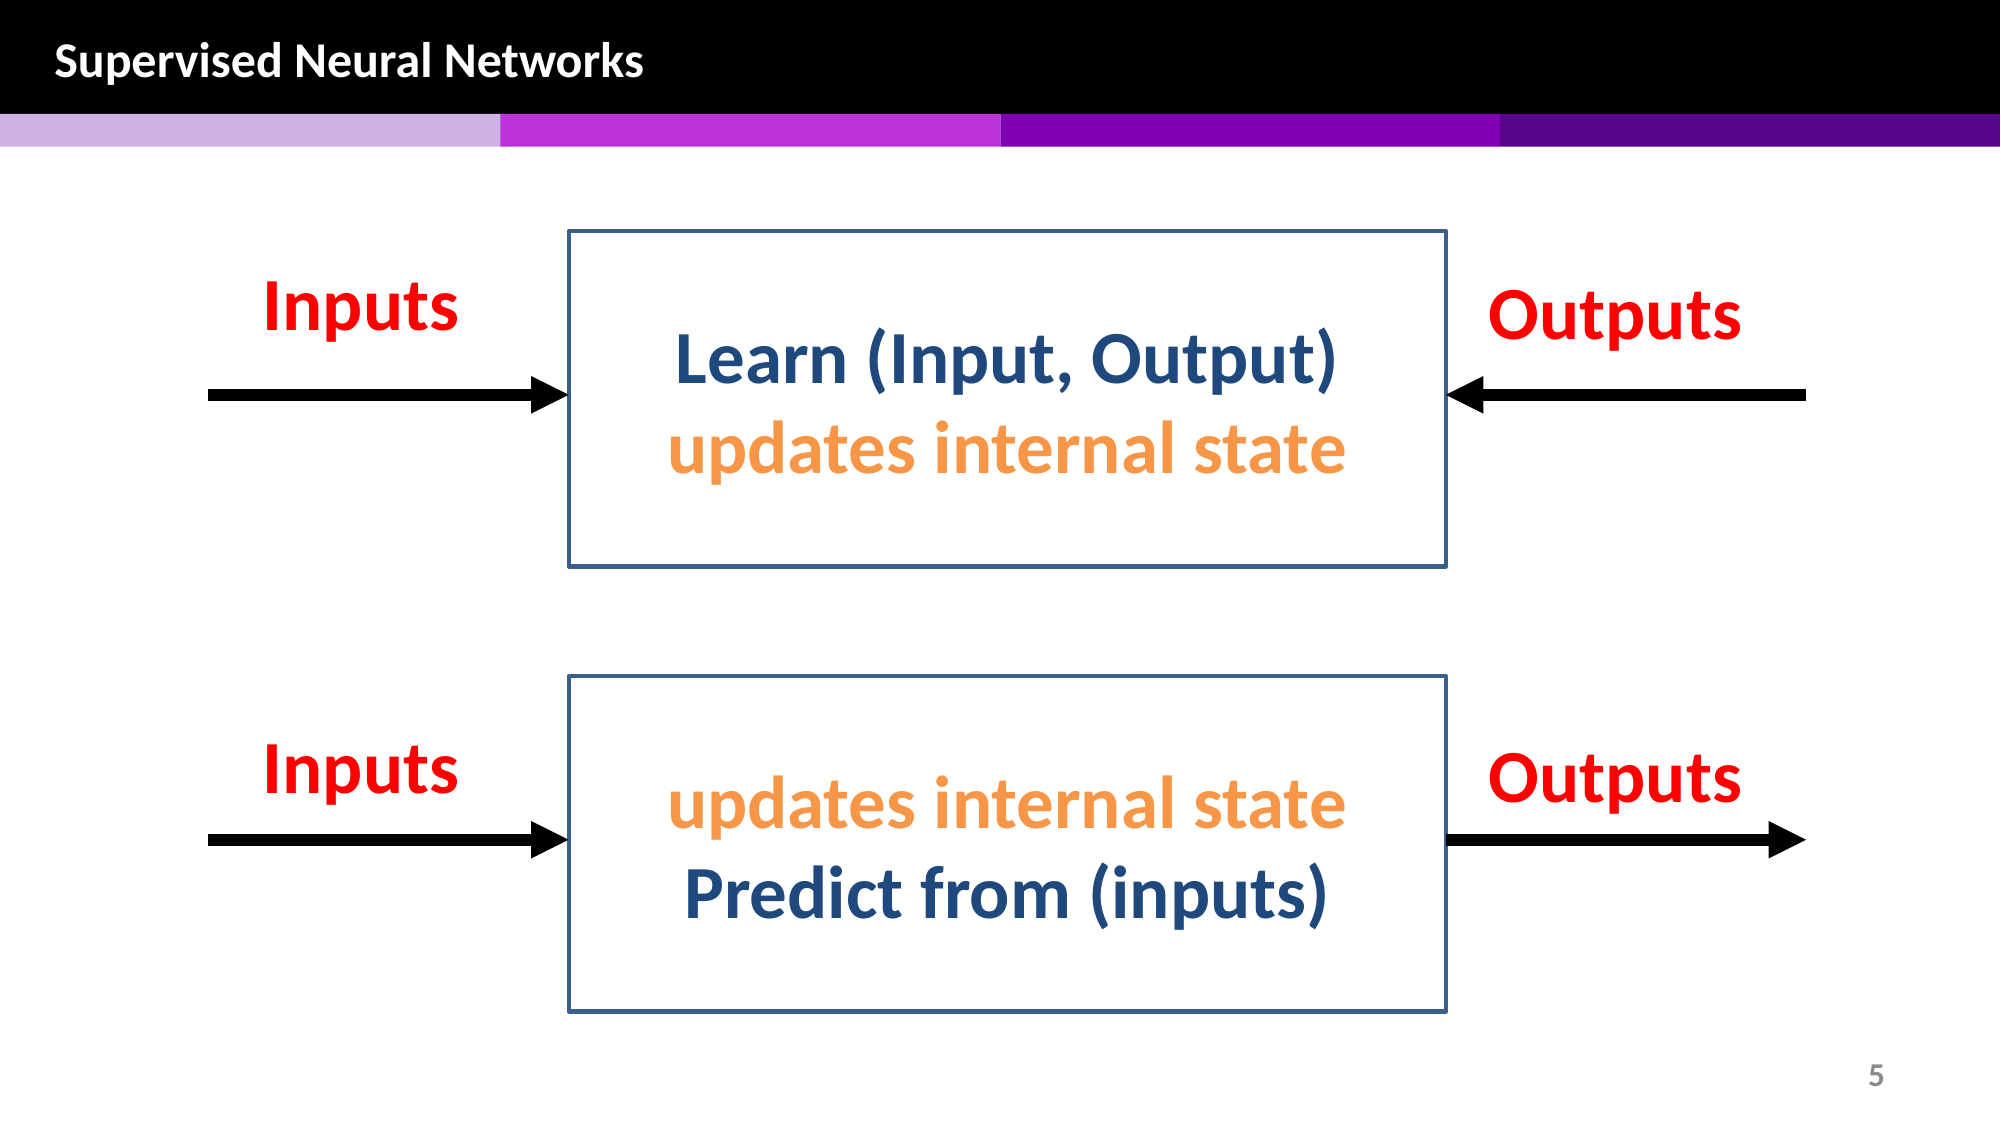

Supervised Neural Networks
Learn (Input, Output)
updates internal state
Inputs
Outputs
updates internal state
Predict from (inputs)
Inputs
Outputs